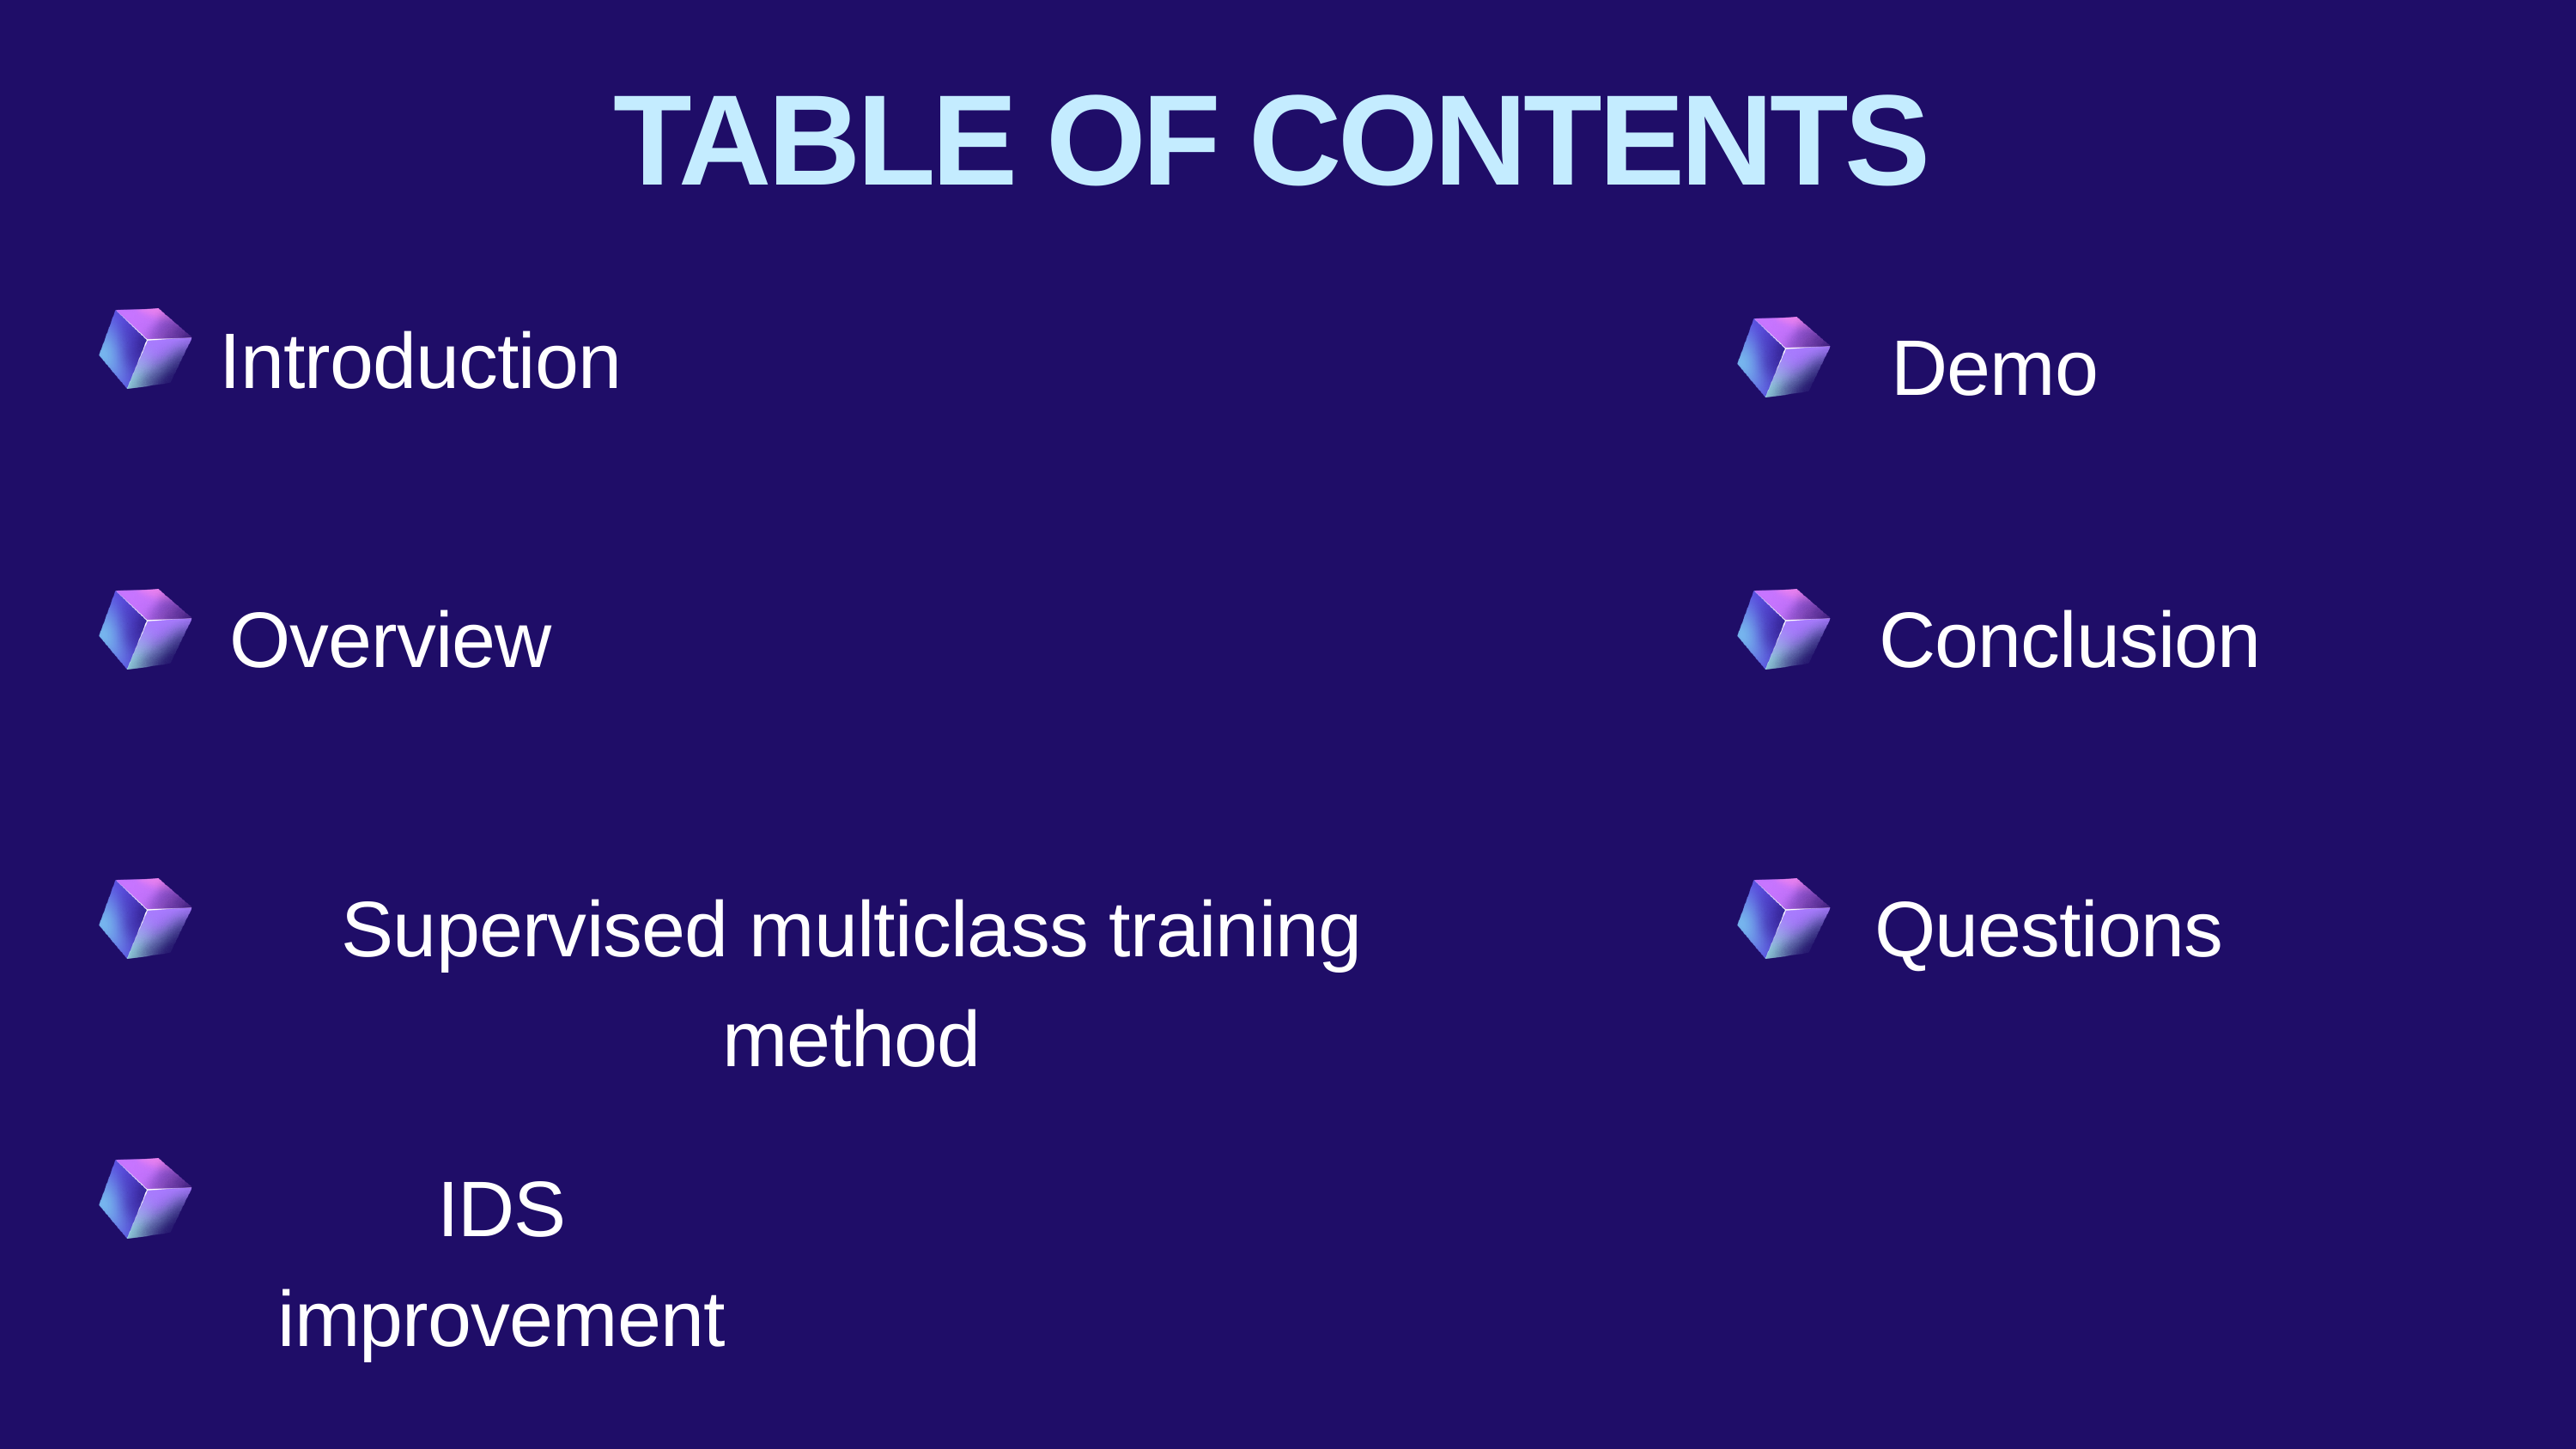

TABLE OF CONTENTS
Introduction
Overview
Supervised multiclass training method
IDS improvement
Demo
Conclusion
Questions